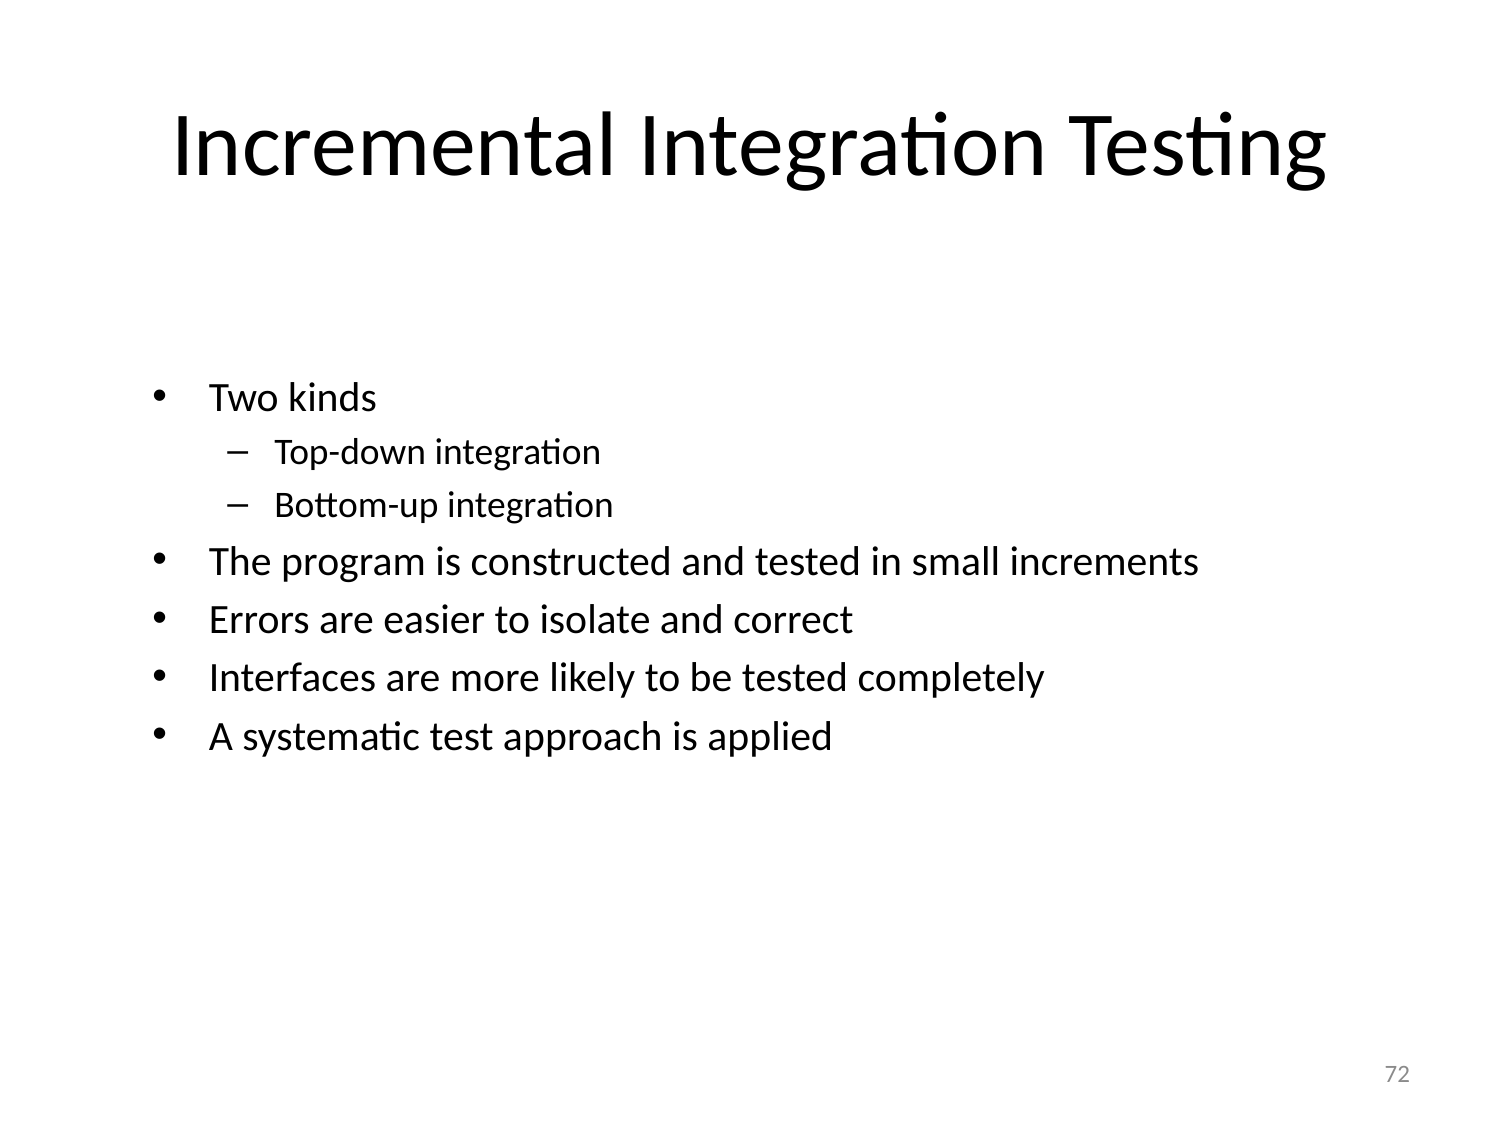

# Incremental Integration Testing
Two kinds
Top-down integration
Bottom-up integration
The program is constructed and tested in small increments
Errors are easier to isolate and correct
Interfaces are more likely to be tested completely
A systematic test approach is applied
72